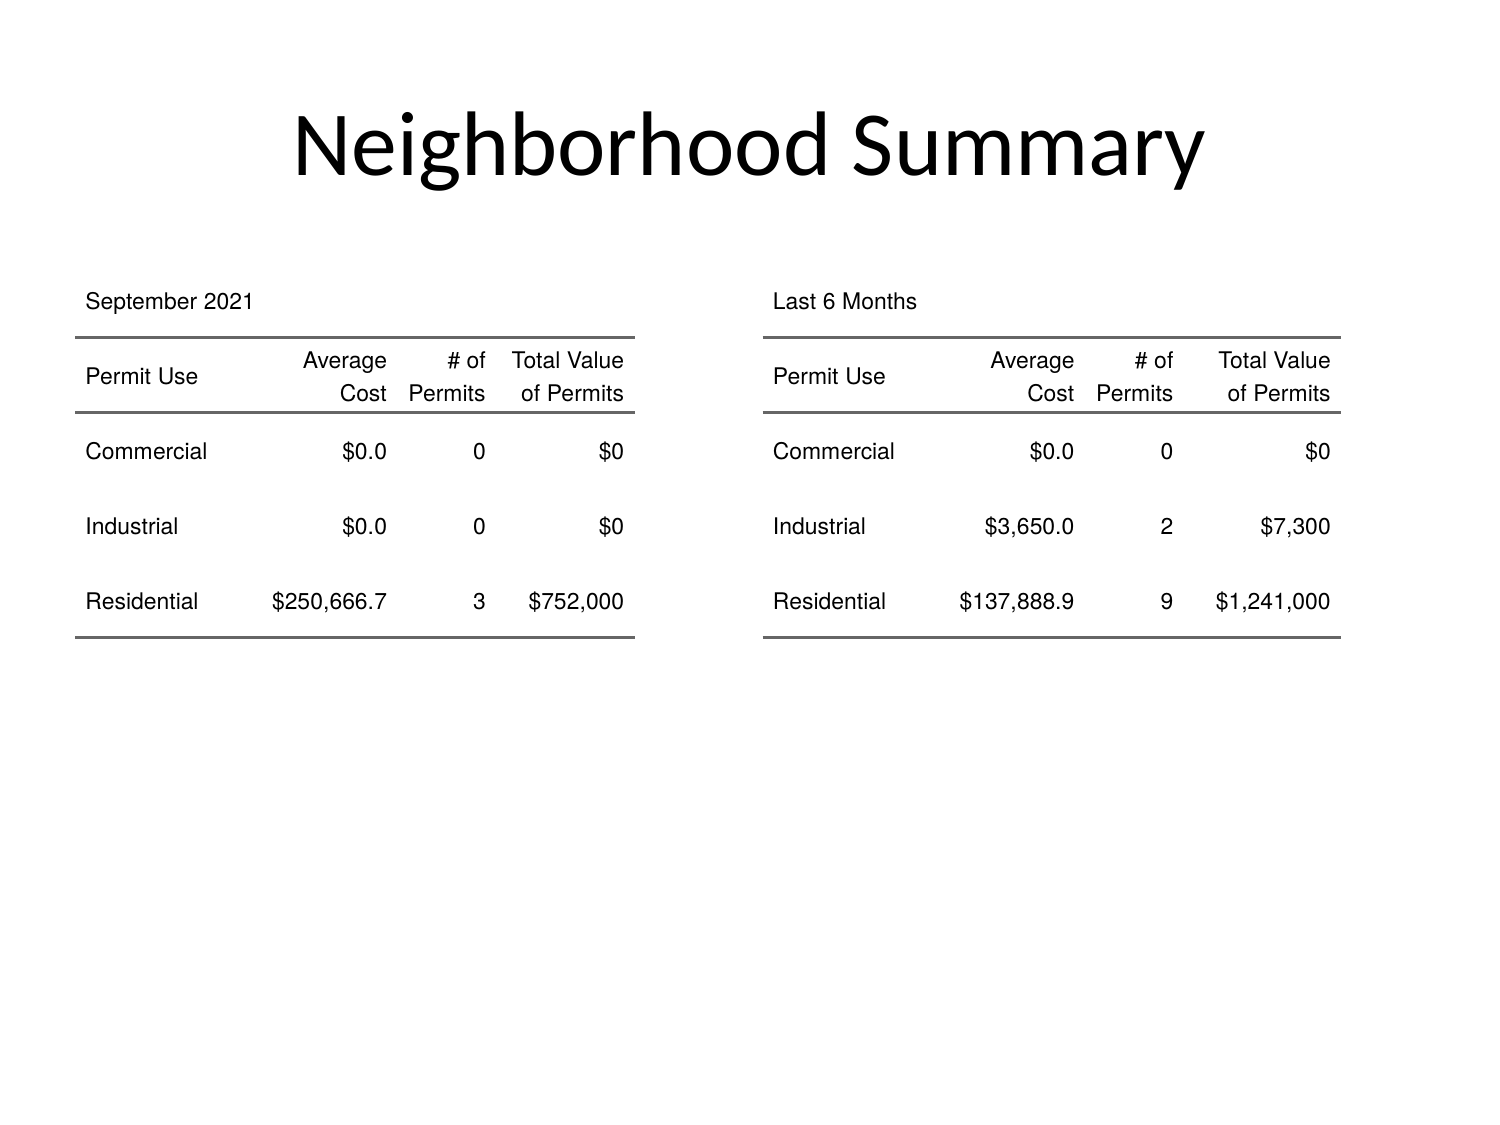

# Neighborhood Summary
| September 2021 | September 2021 | September 2021 | September 2021 |
| --- | --- | --- | --- |
| Permit Use | Average Cost | # of Permits | Total Value of Permits |
| Commercial | $0.0 | 0 | $0 |
| Industrial | $0.0 | 0 | $0 |
| Residential | $250,666.7 | 3 | $752,000 |
| Last 6 Months | Last 6 Months | Last 6 Months | Last 6 Months |
| --- | --- | --- | --- |
| Permit Use | Average Cost | # of Permits | Total Value of Permits |
| Commercial | $0.0 | 0 | $0 |
| Industrial | $3,650.0 | 2 | $7,300 |
| Residential | $137,888.9 | 9 | $1,241,000 |